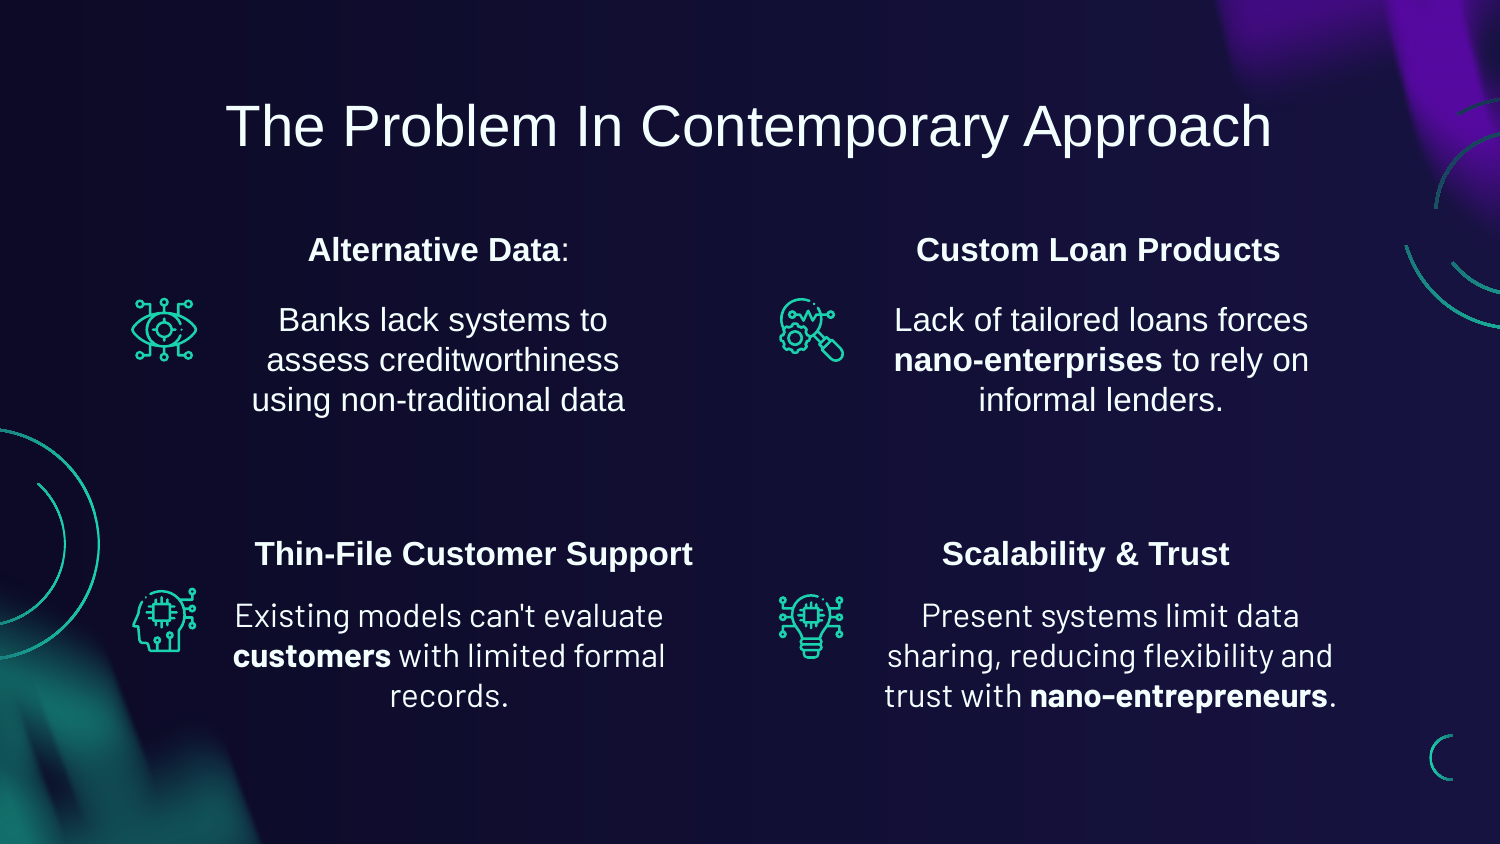

The Problem In Contemporary Approach
# Alternative Data:
Custom Loan Products
Banks lack systems to assess creditworthiness using non-traditional data

Lack of tailored loans forces nano-enterprises to rely on informal lenders.

Scalability & Trust
Thin-File Customer Support
Existing models can't evaluate customers with limited formal records.
Present systems limit data sharing, reducing flexibility and trust with nano-entrepreneurs.